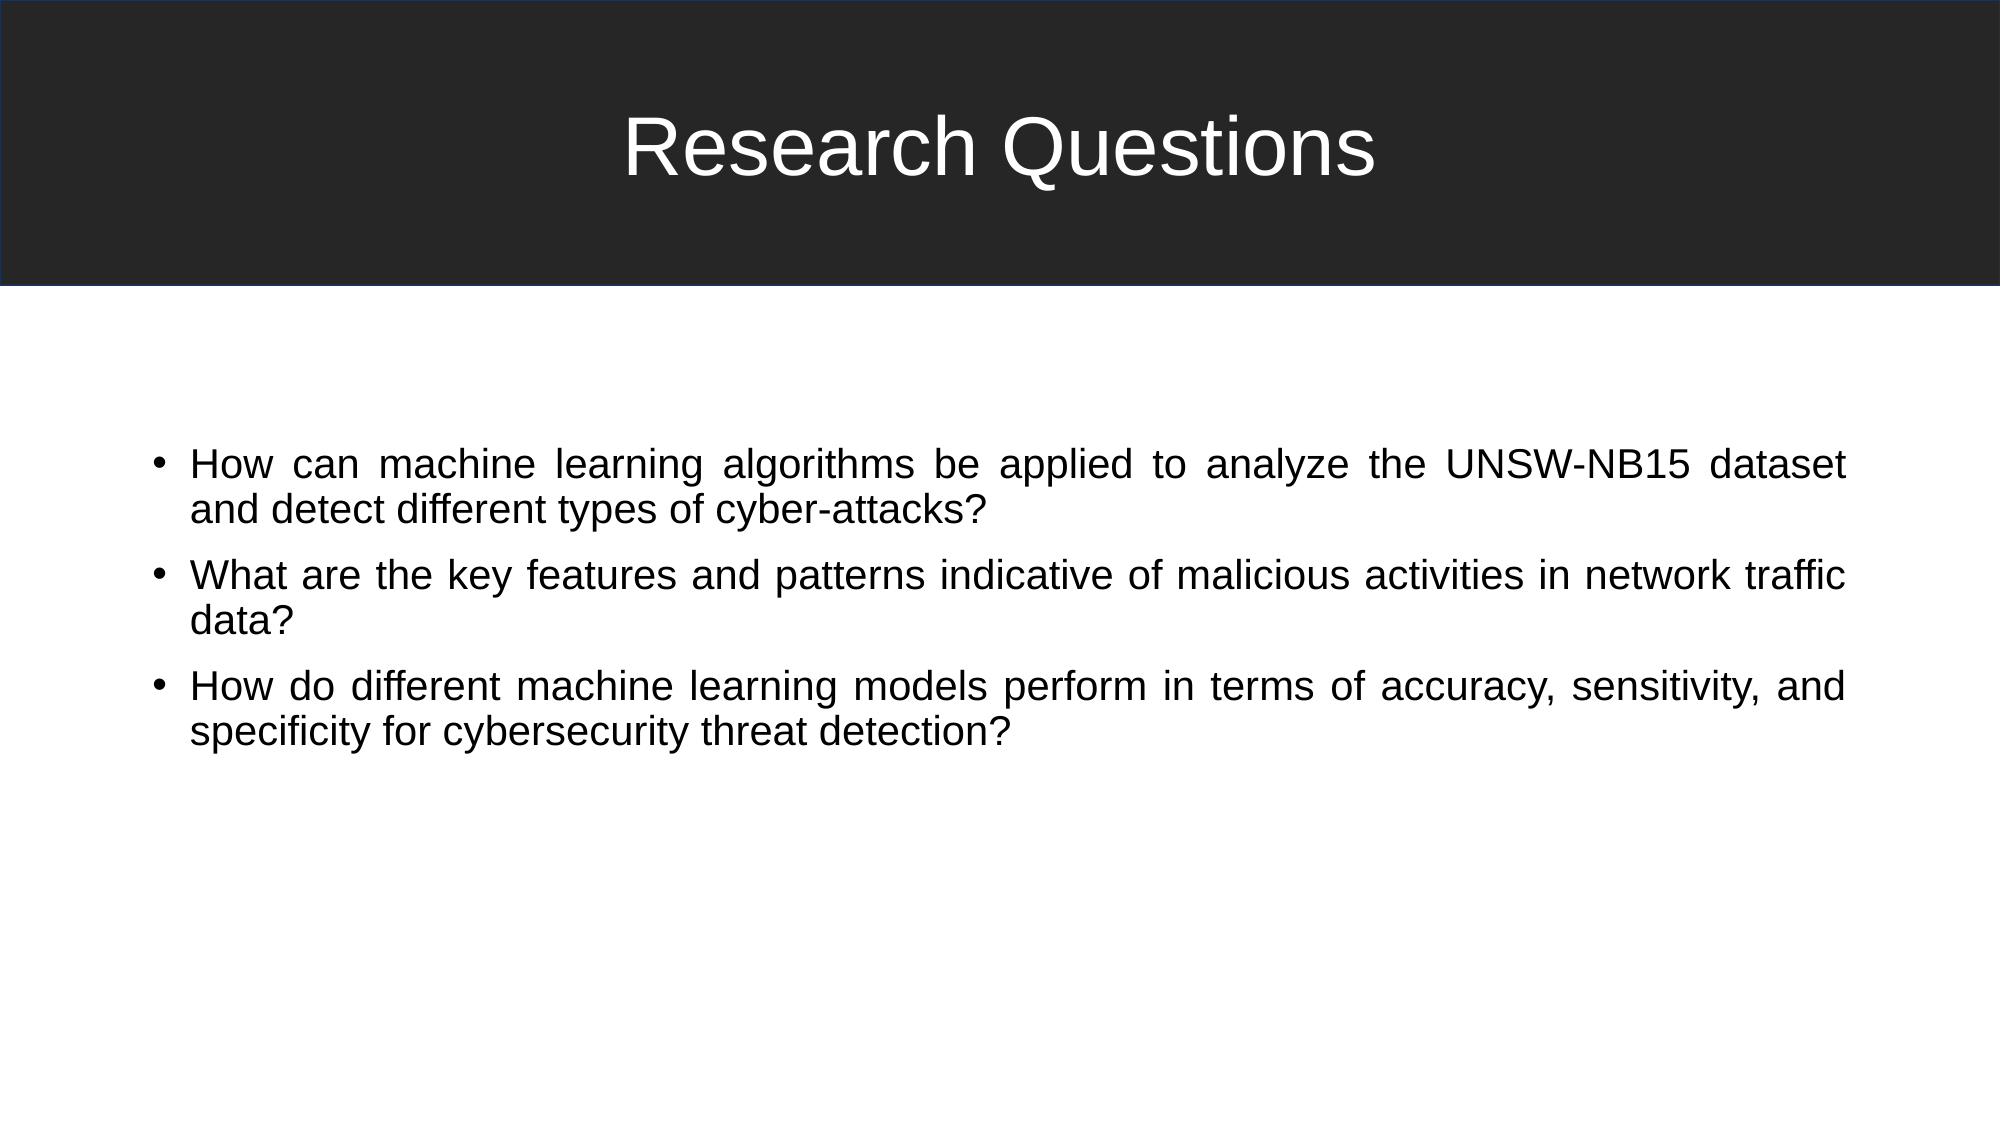

Research Questions

#
How can machine learning algorithms be applied to analyze the UNSW-NB15 dataset and detect different types of cyber-attacks?
What are the key features and patterns indicative of malicious activities in network traffic data?
How do different machine learning models perform in terms of accuracy, sensitivity, and specificity for cybersecurity threat detection?